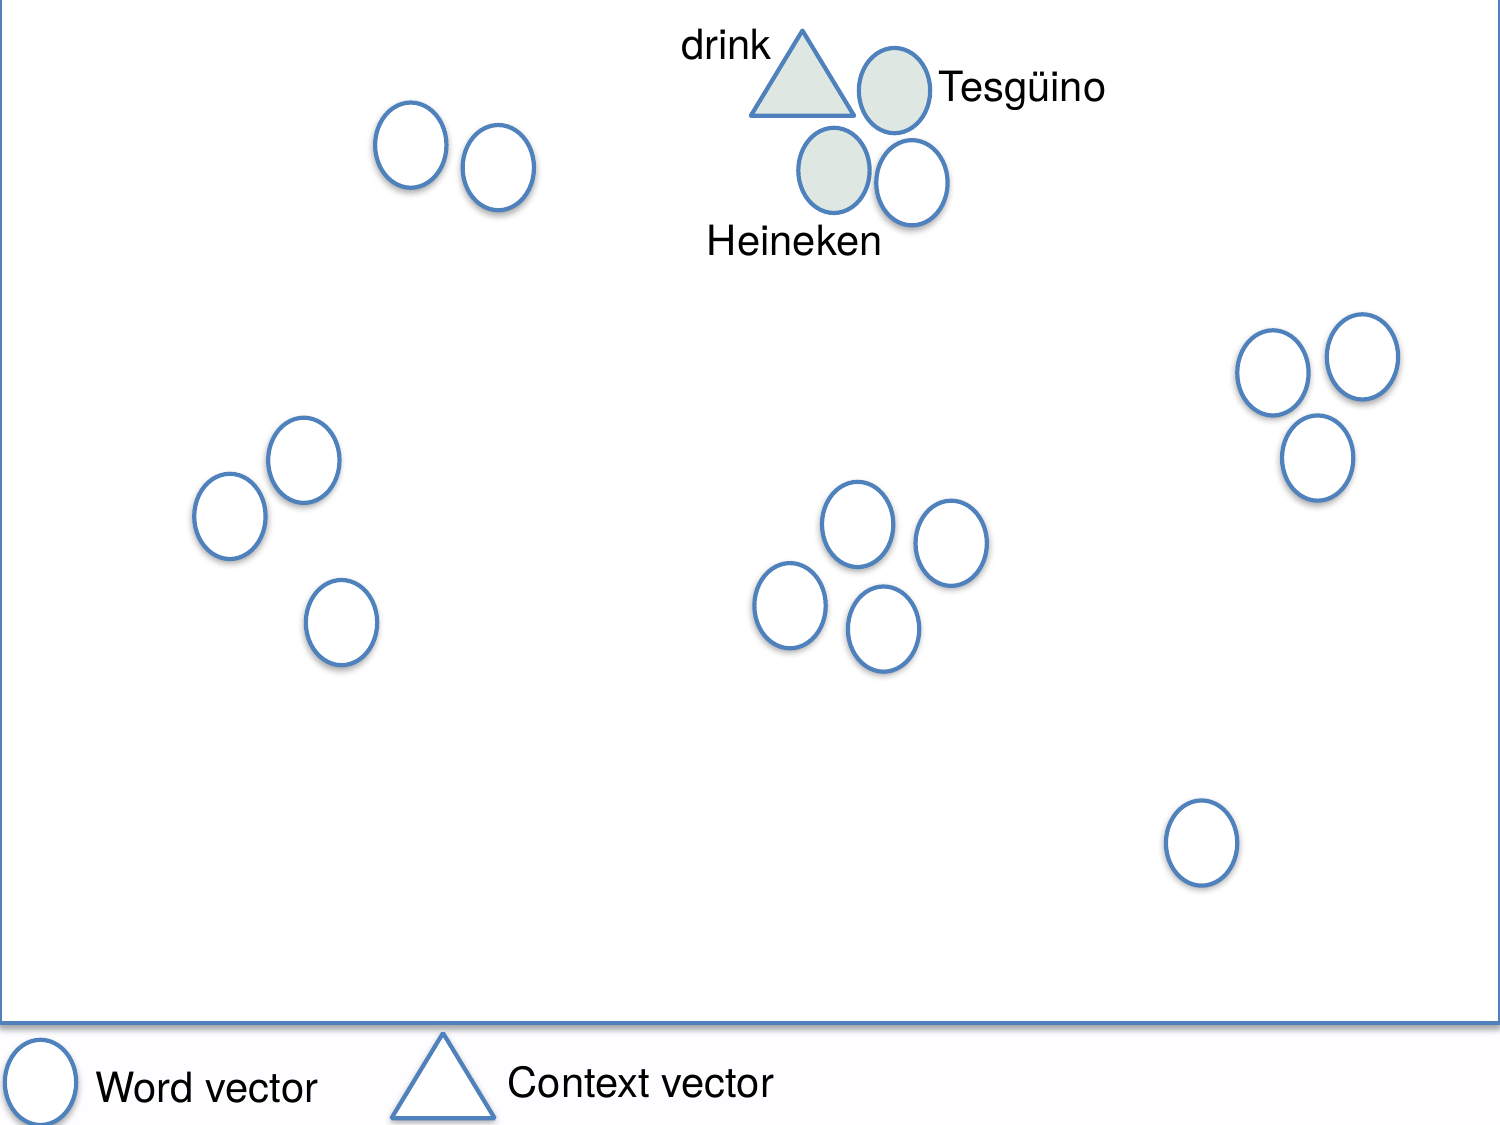

drink

Tesgüino

Heineken

Context vector
Word vector